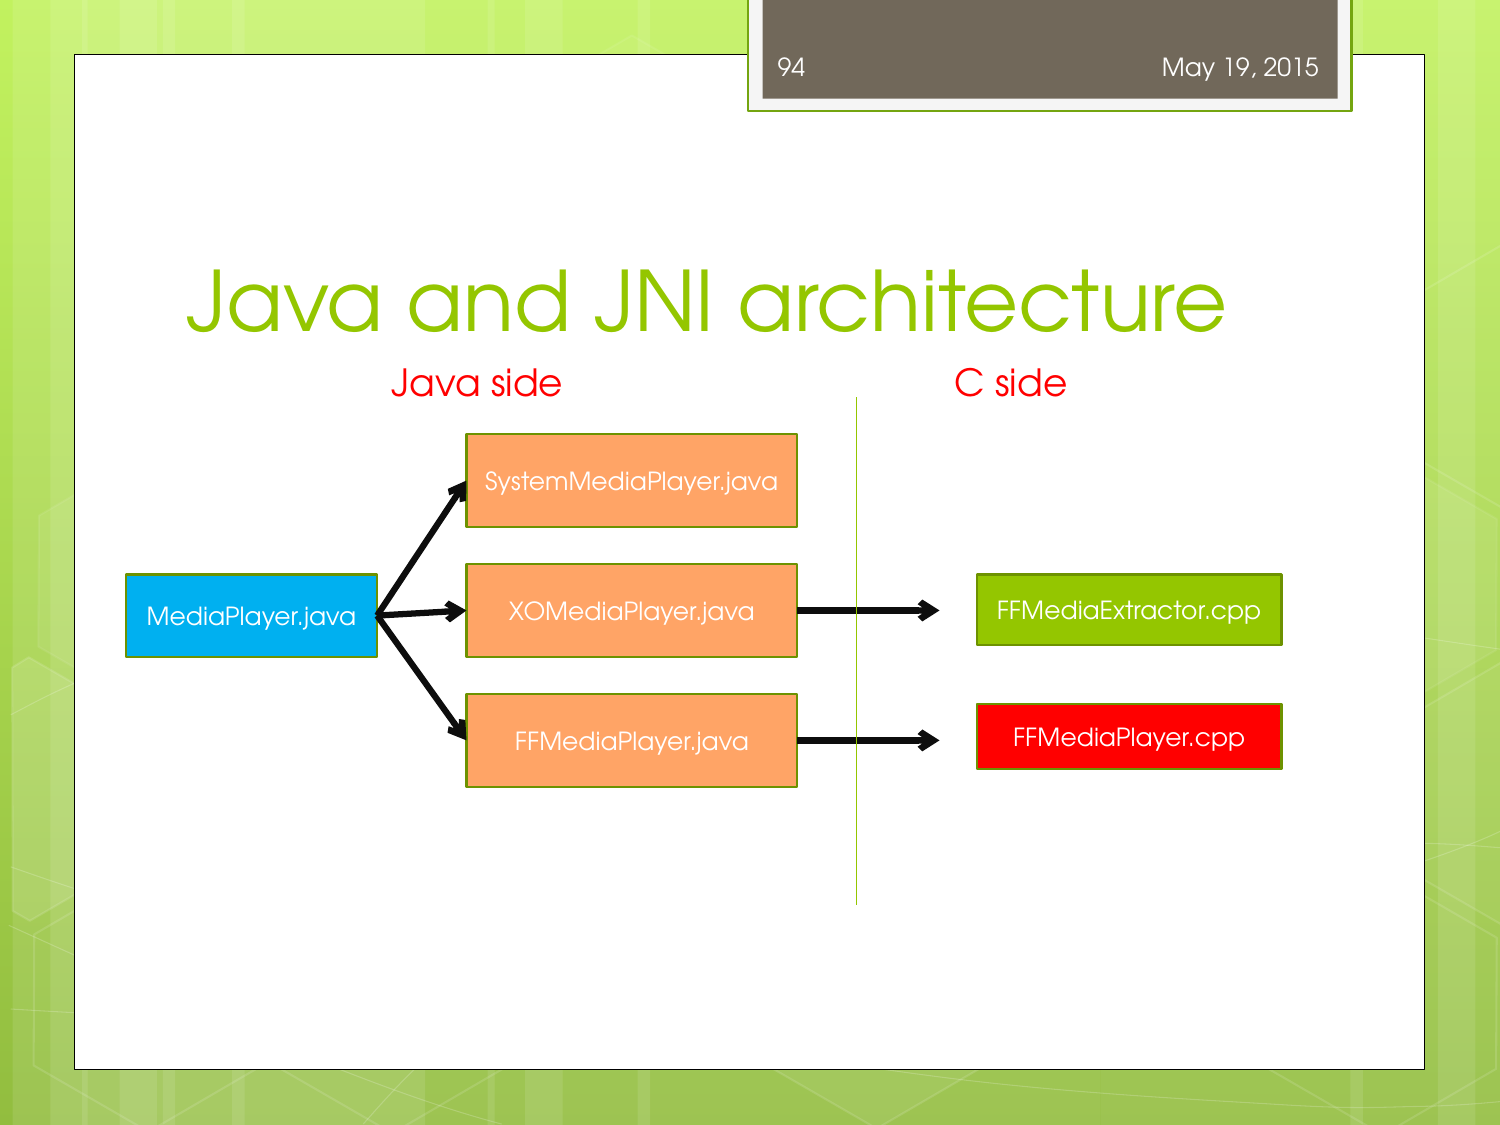

94
May 19, 2015
# Java and JNI architecture
Java side
C side
SystemMediaPlayer.java
XOMediaPlayer.java
MediaPlayer.java
FFMediaExtractor.cpp
FFMediaPlayer.java
FFMediaPlayer.cpp